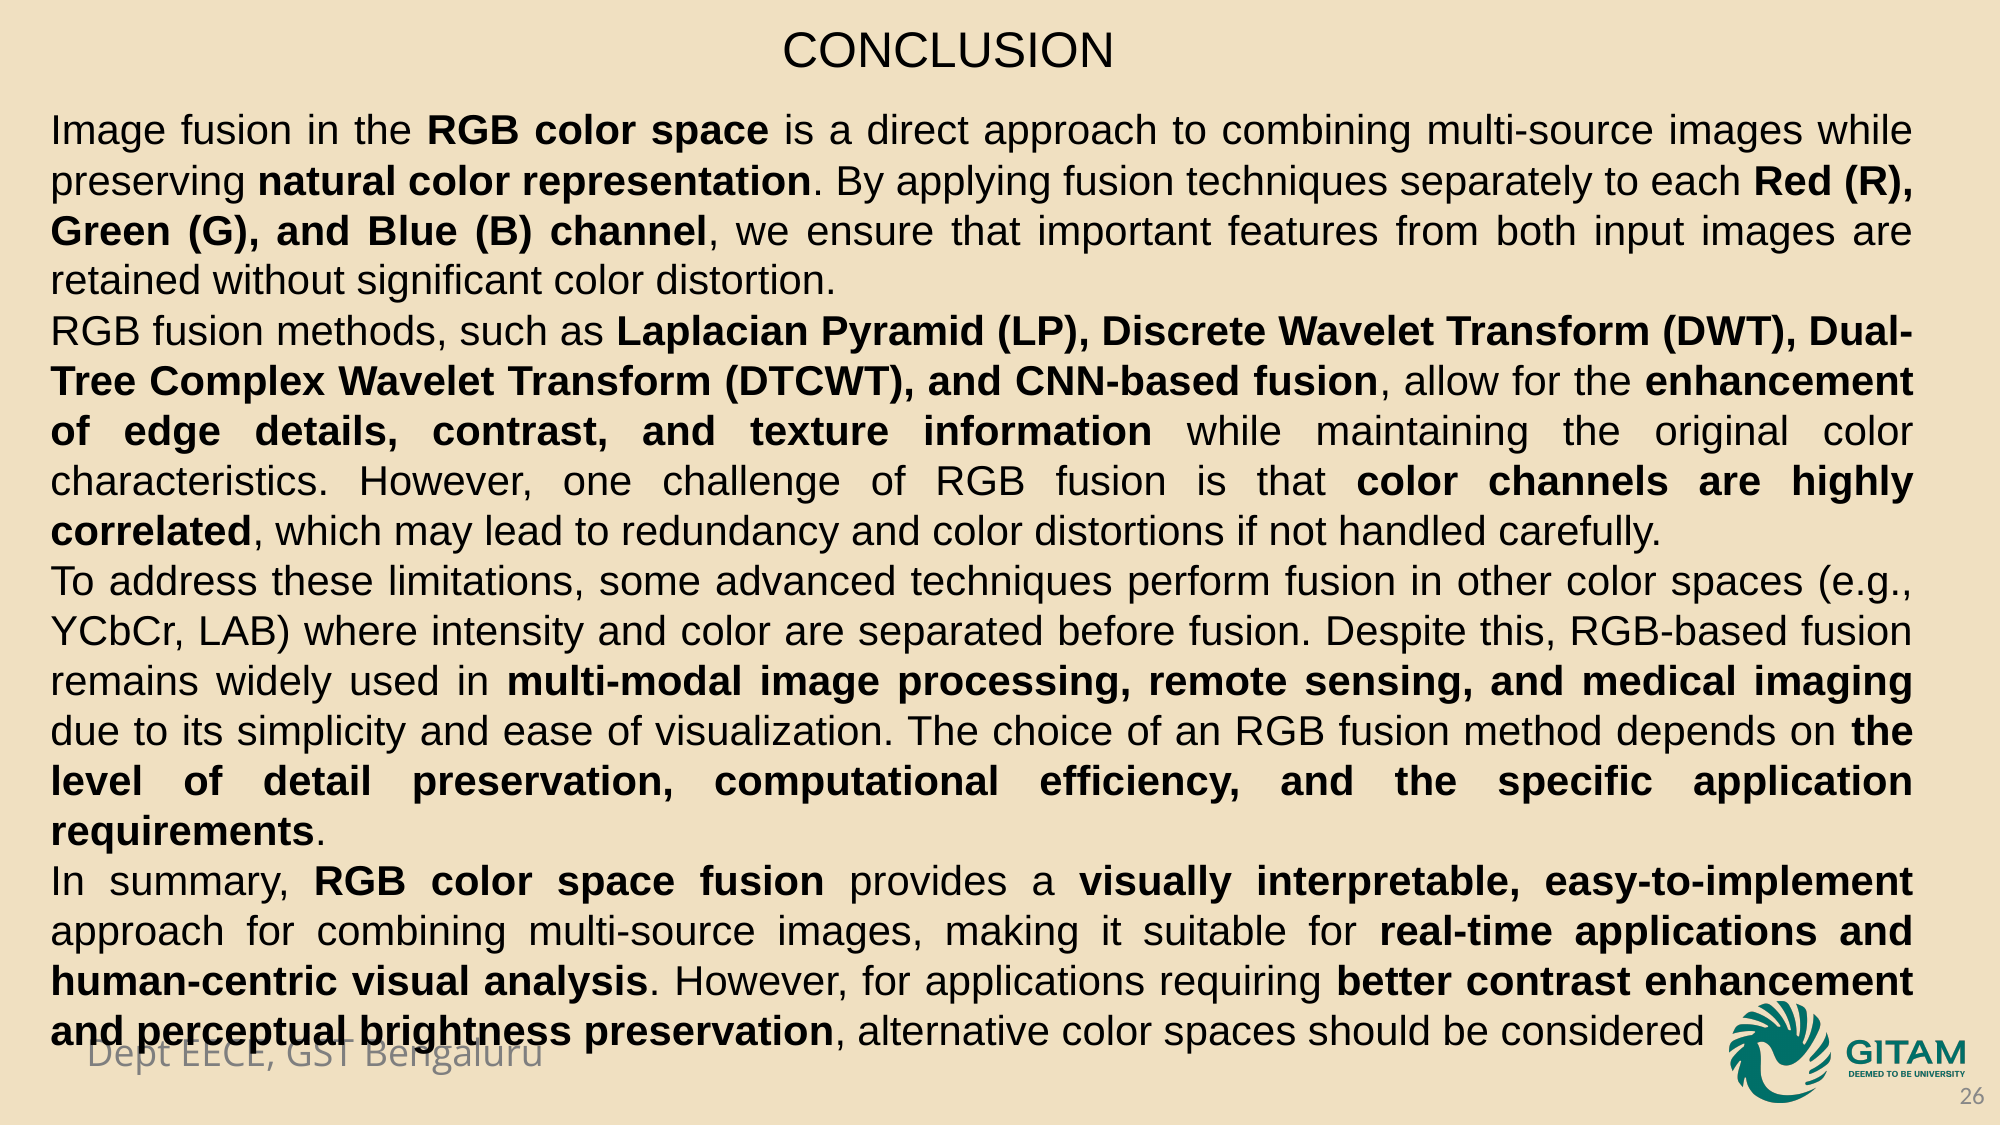

CONCLUSION

Image fusion in the RGB color space is a direct approach to combining multi-source images while preserving natural color representation. By applying fusion techniques separately to each Red (R), Green (G), and Blue (B) channel, we ensure that important features from both input images are retained without significant color distortion.
RGB fusion methods, such as Laplacian Pyramid (LP), Discrete Wavelet Transform (DWT), Dual-Tree Complex Wavelet Transform (DTCWT), and CNN-based fusion, allow for the enhancement of edge details, contrast, and texture information while maintaining the original color characteristics. However, one challenge of RGB fusion is that color channels are highly correlated, which may lead to redundancy and color distortions if not handled carefully.
To address these limitations, some advanced techniques perform fusion in other color spaces (e.g., YCbCr, LAB) where intensity and color are separated before fusion. Despite this, RGB-based fusion remains widely used in multi-modal image processing, remote sensing, and medical imaging due to its simplicity and ease of visualization. The choice of an RGB fusion method depends on the level of detail preservation, computational efficiency, and the specific application requirements.
In summary, RGB color space fusion provides a visually interpretable, easy-to-implement approach for combining multi-source images, making it suitable for real-time applications and human-centric visual analysis. However, for applications requiring better contrast enhancement and perceptual brightness preservation, alternative color spaces should be considered

26